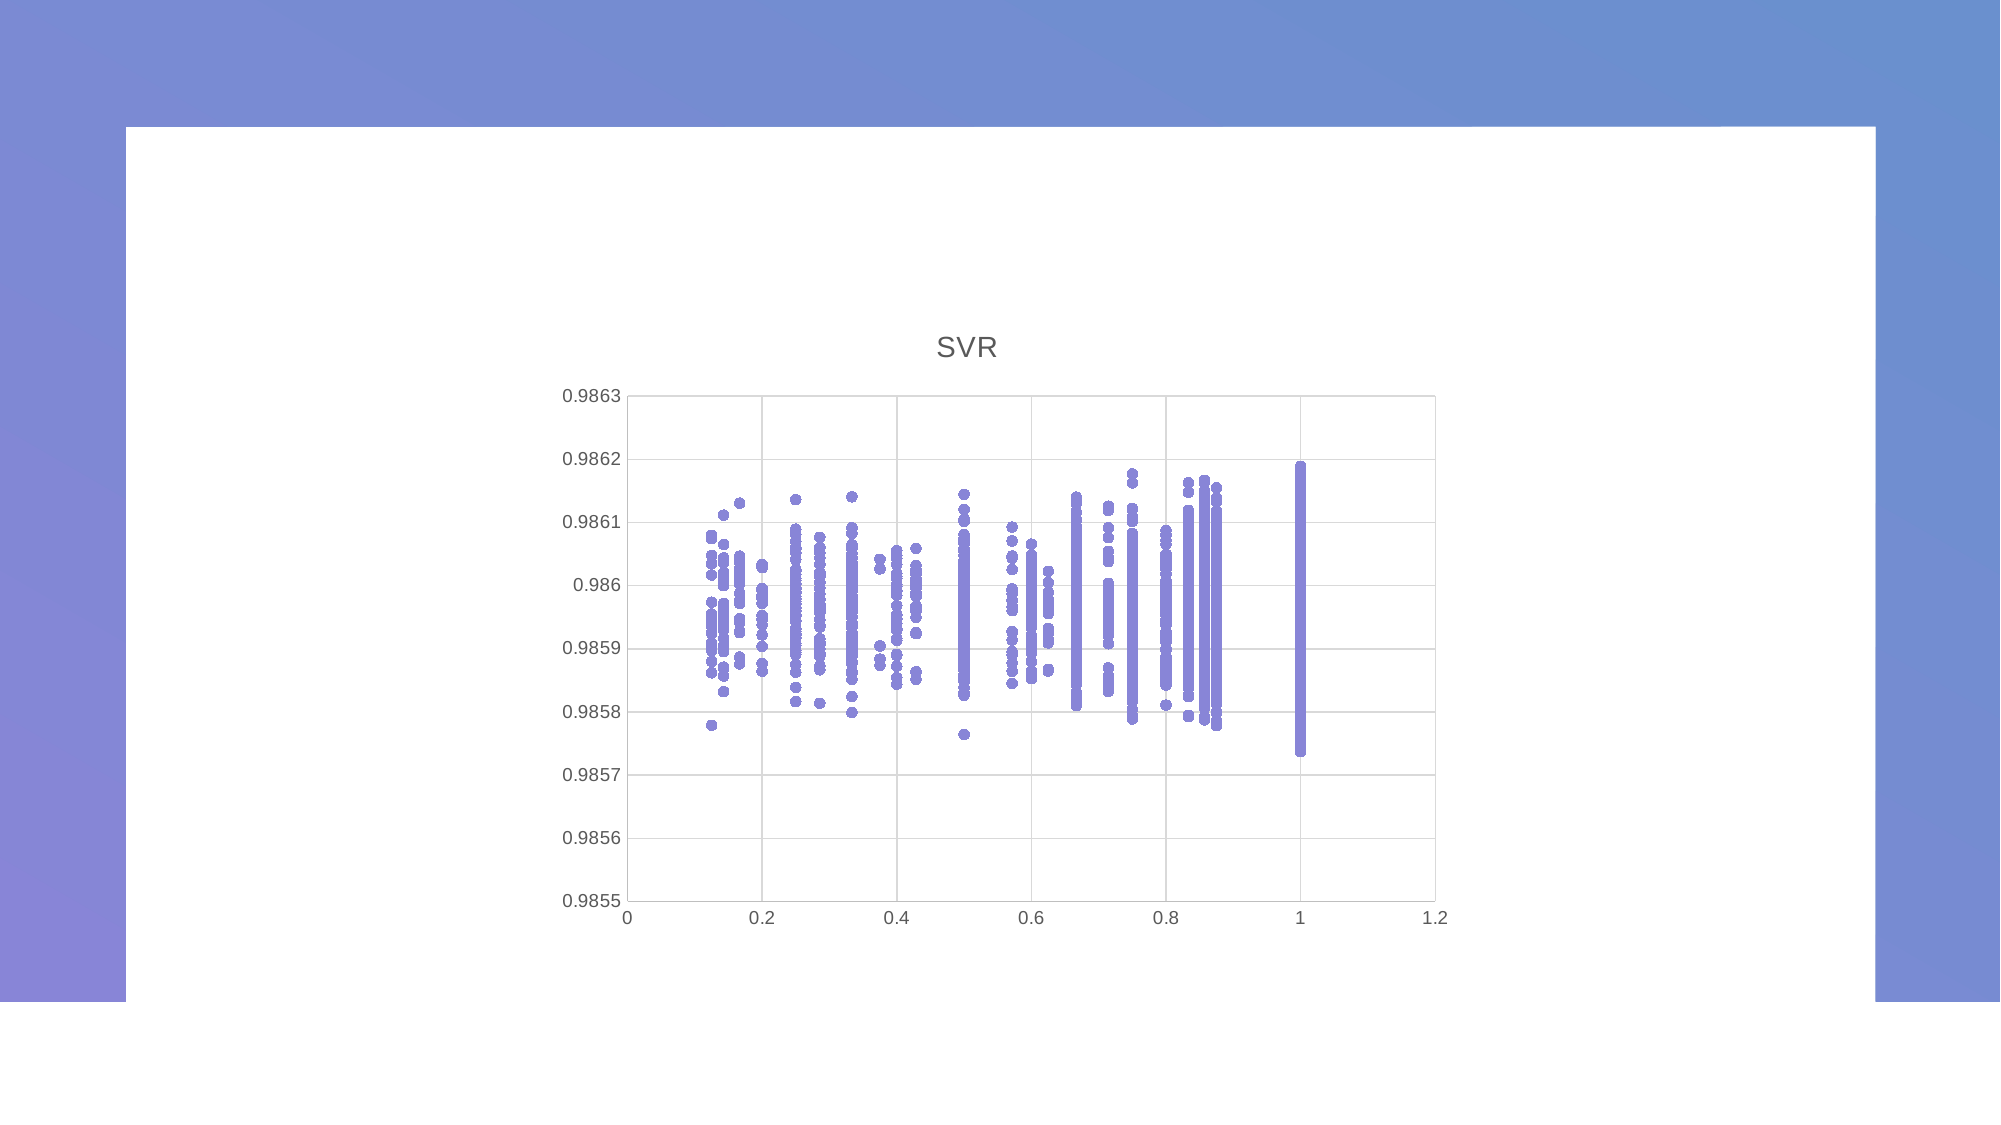

### Chart:

| Category | SVR |
|---|---|